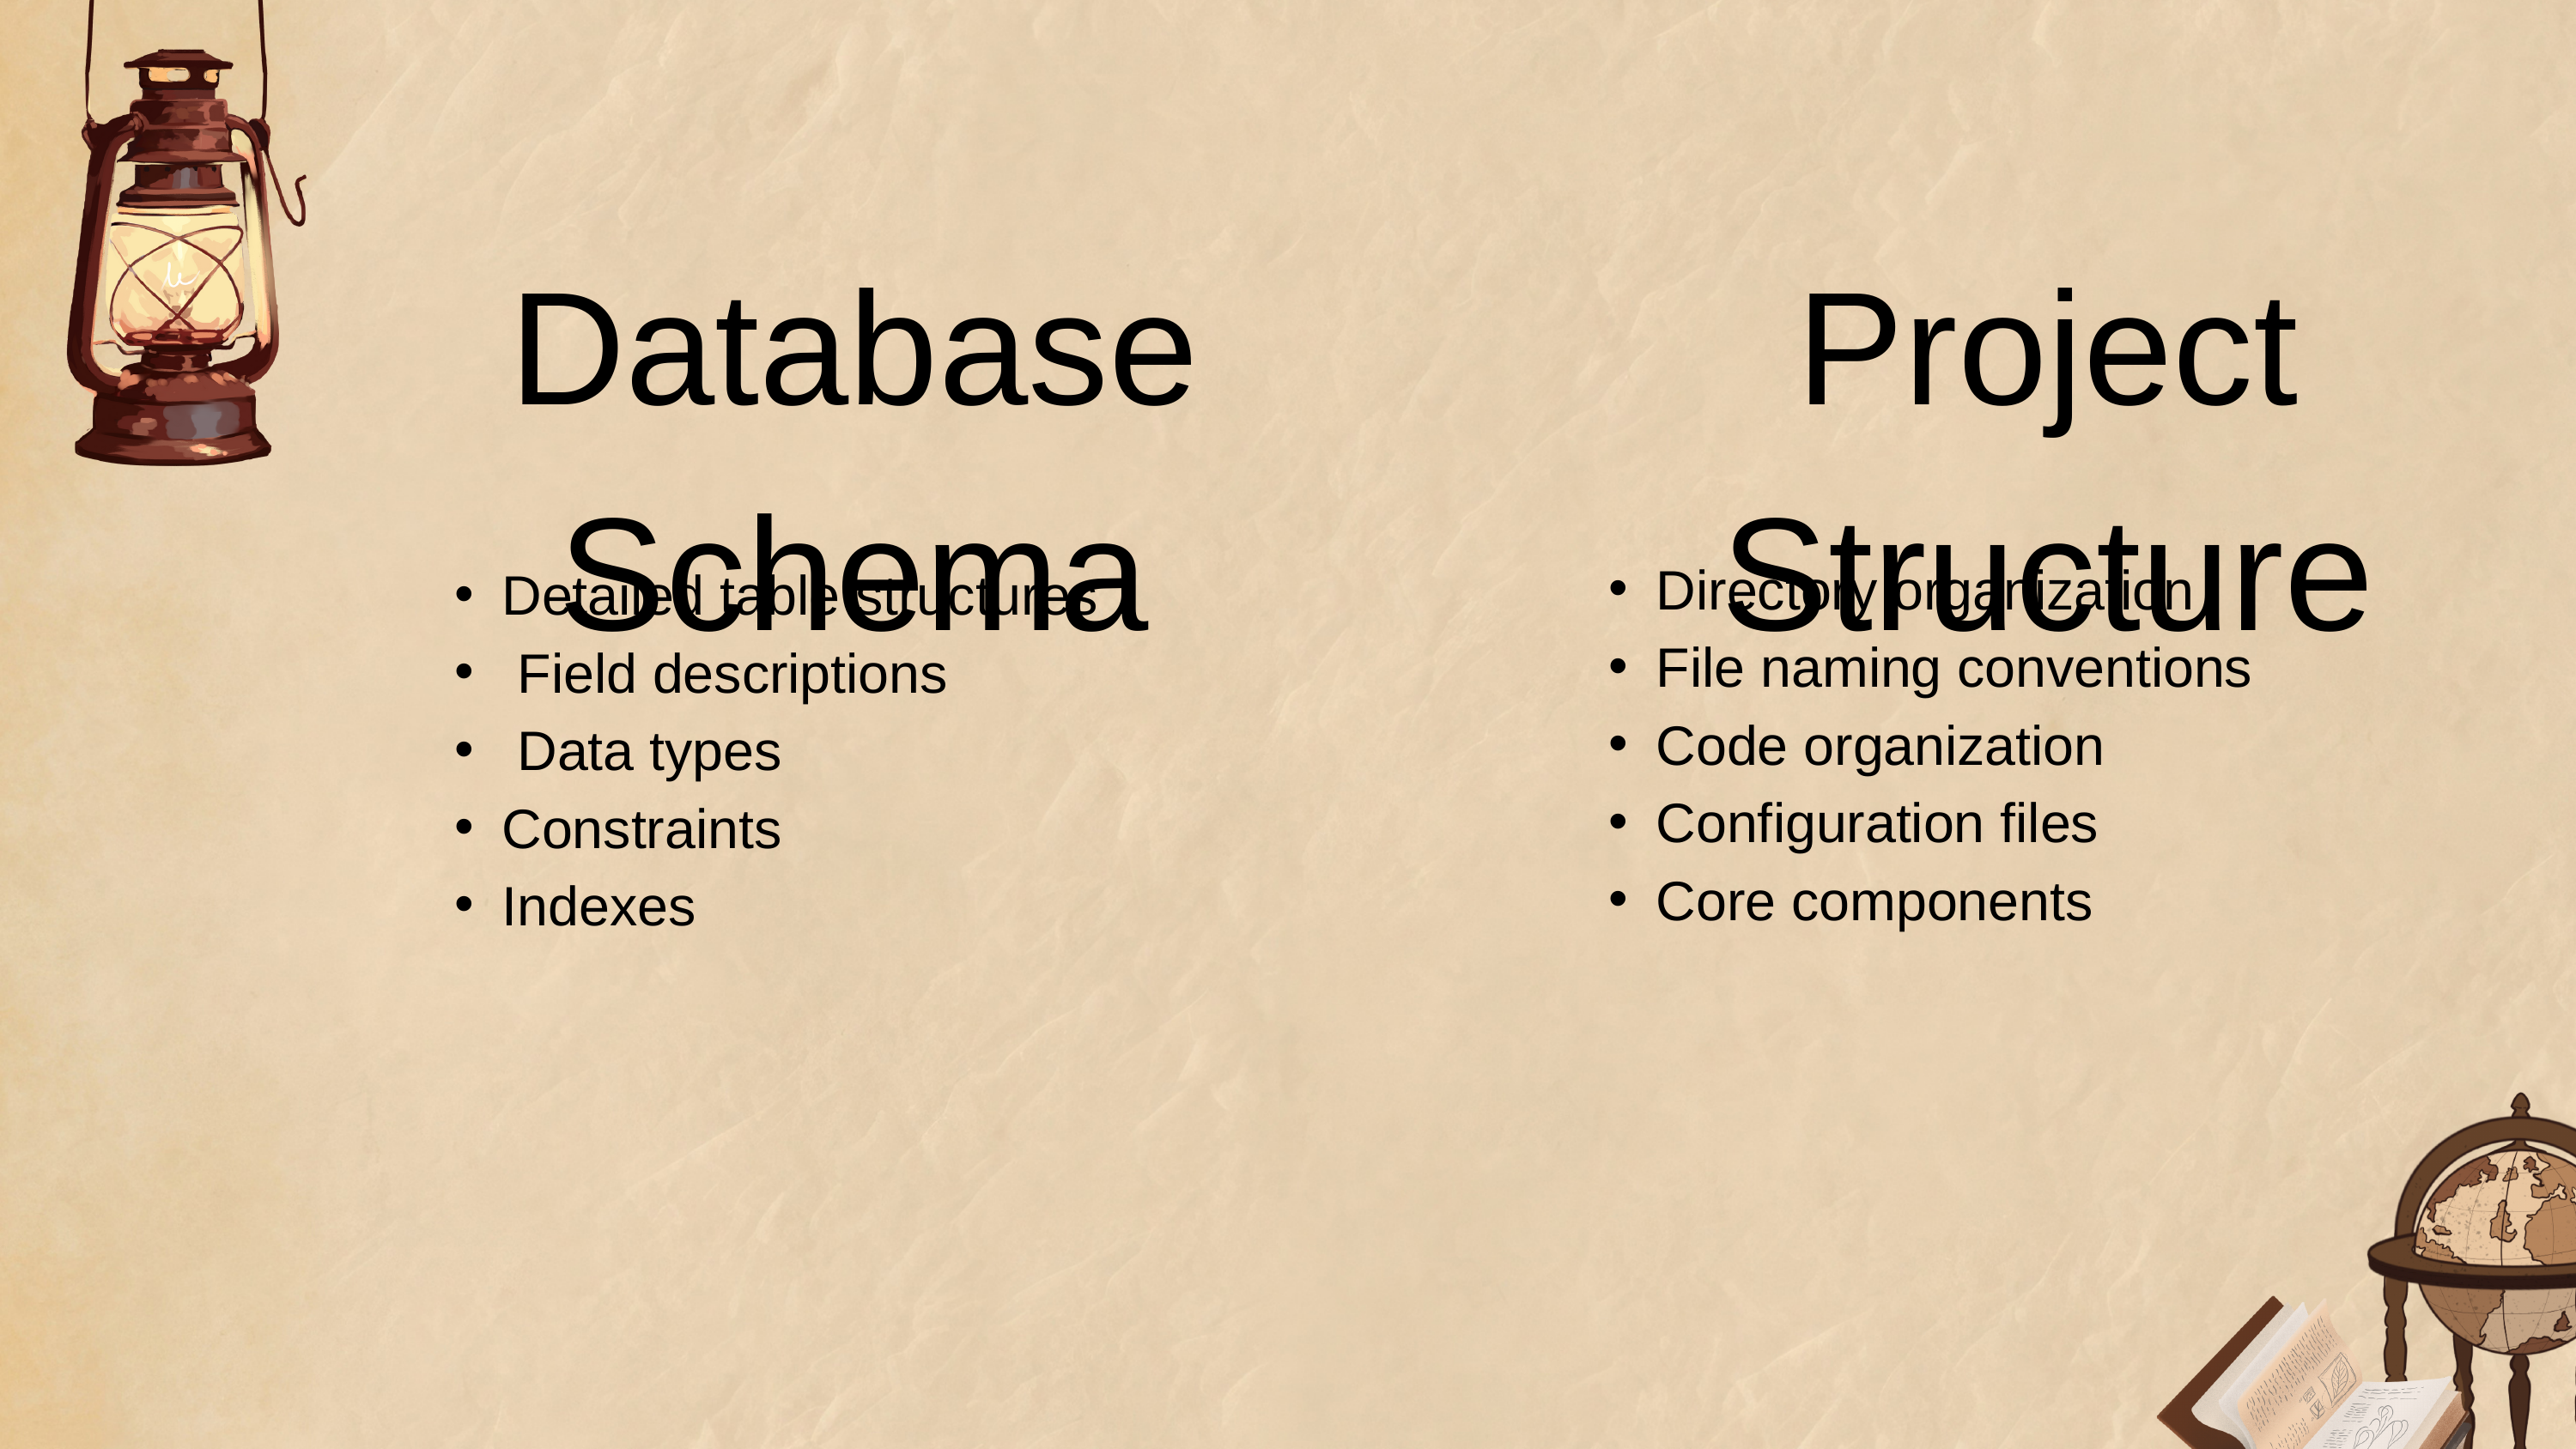

Database Schema
Project Structure

Directory organization
File naming conventions
Code organization
Configuration files
Core components

Detailed table structures
 Field descriptions
 Data types
Constraints
Indexes